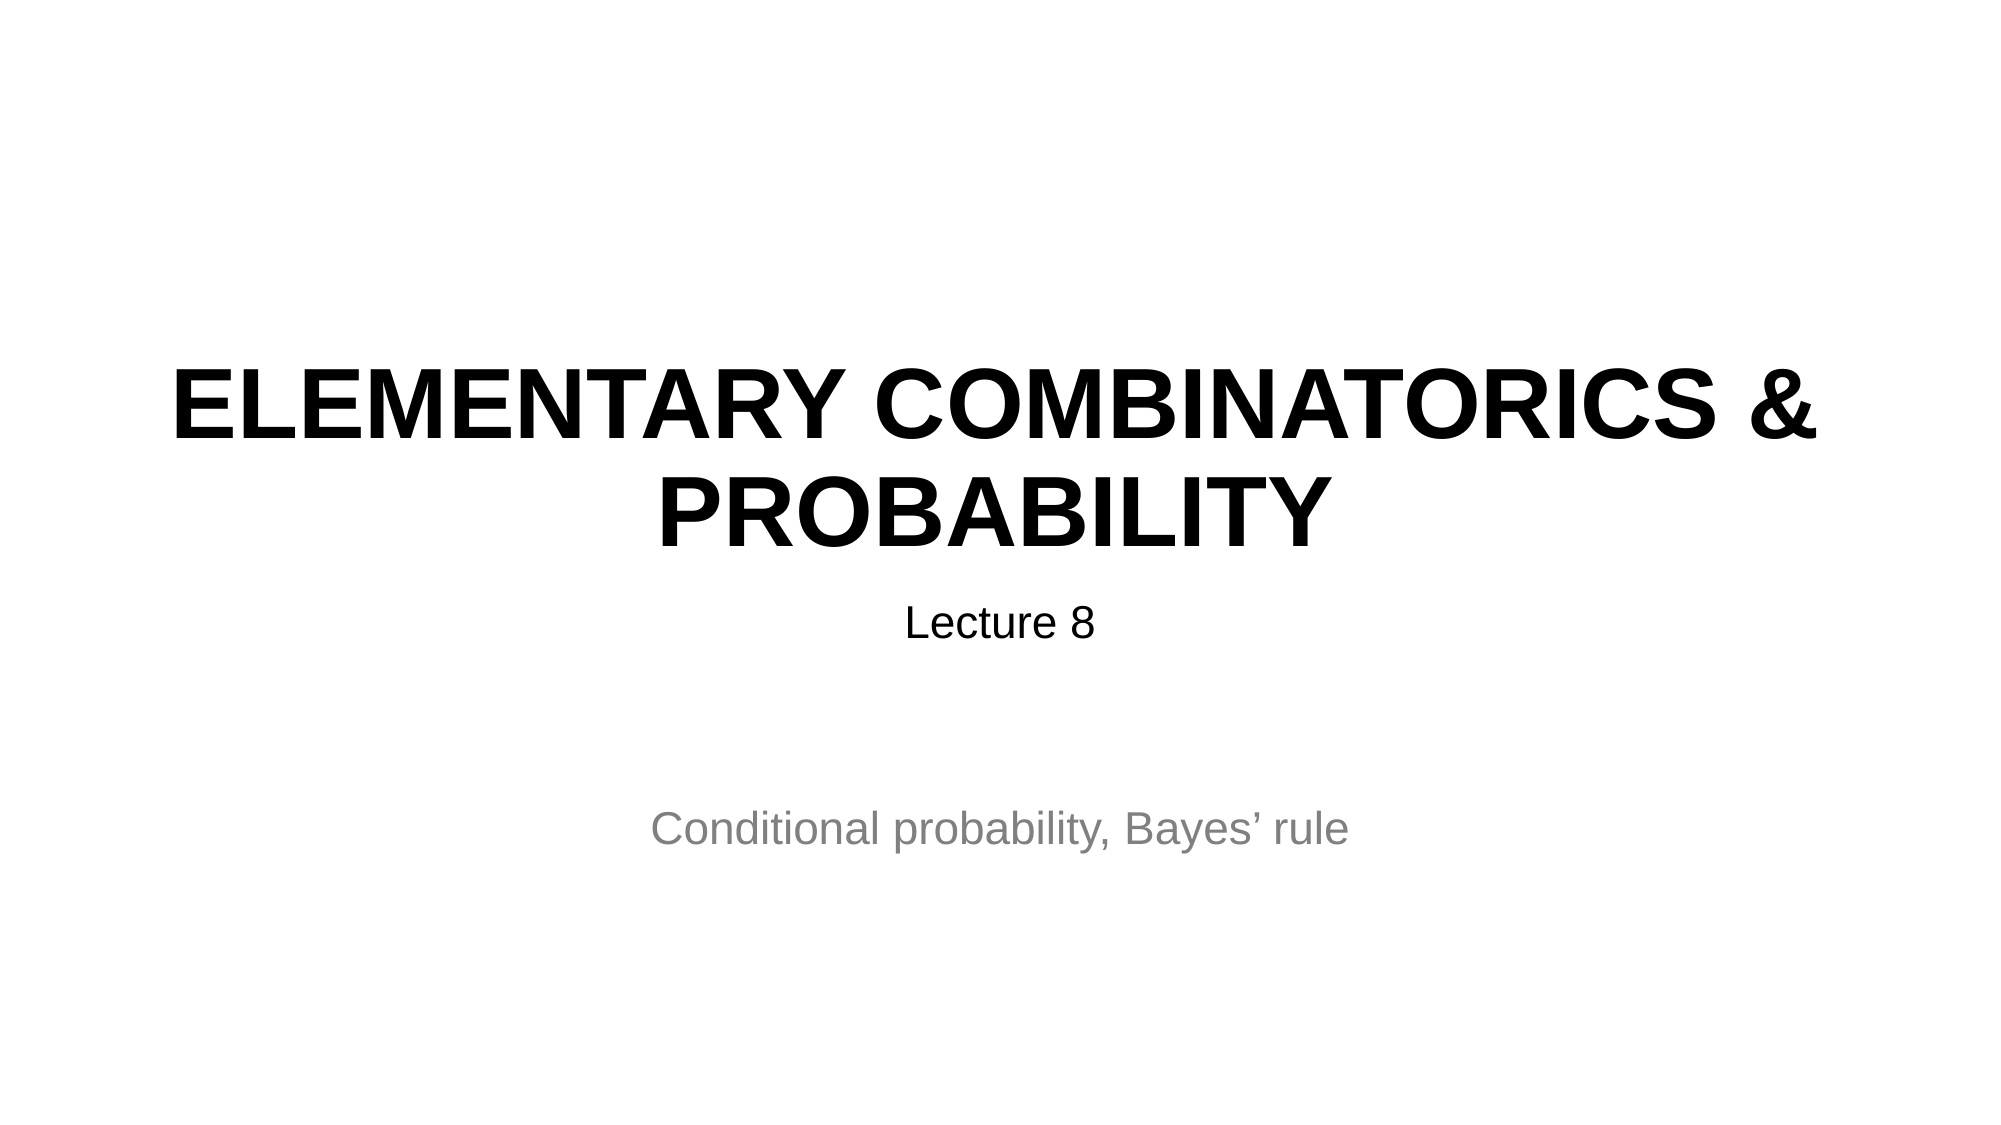

# ELEMENTARY COMBINATORICS & PROBABILITY
Lecture 8

Conditional probability, Bayes’ rule